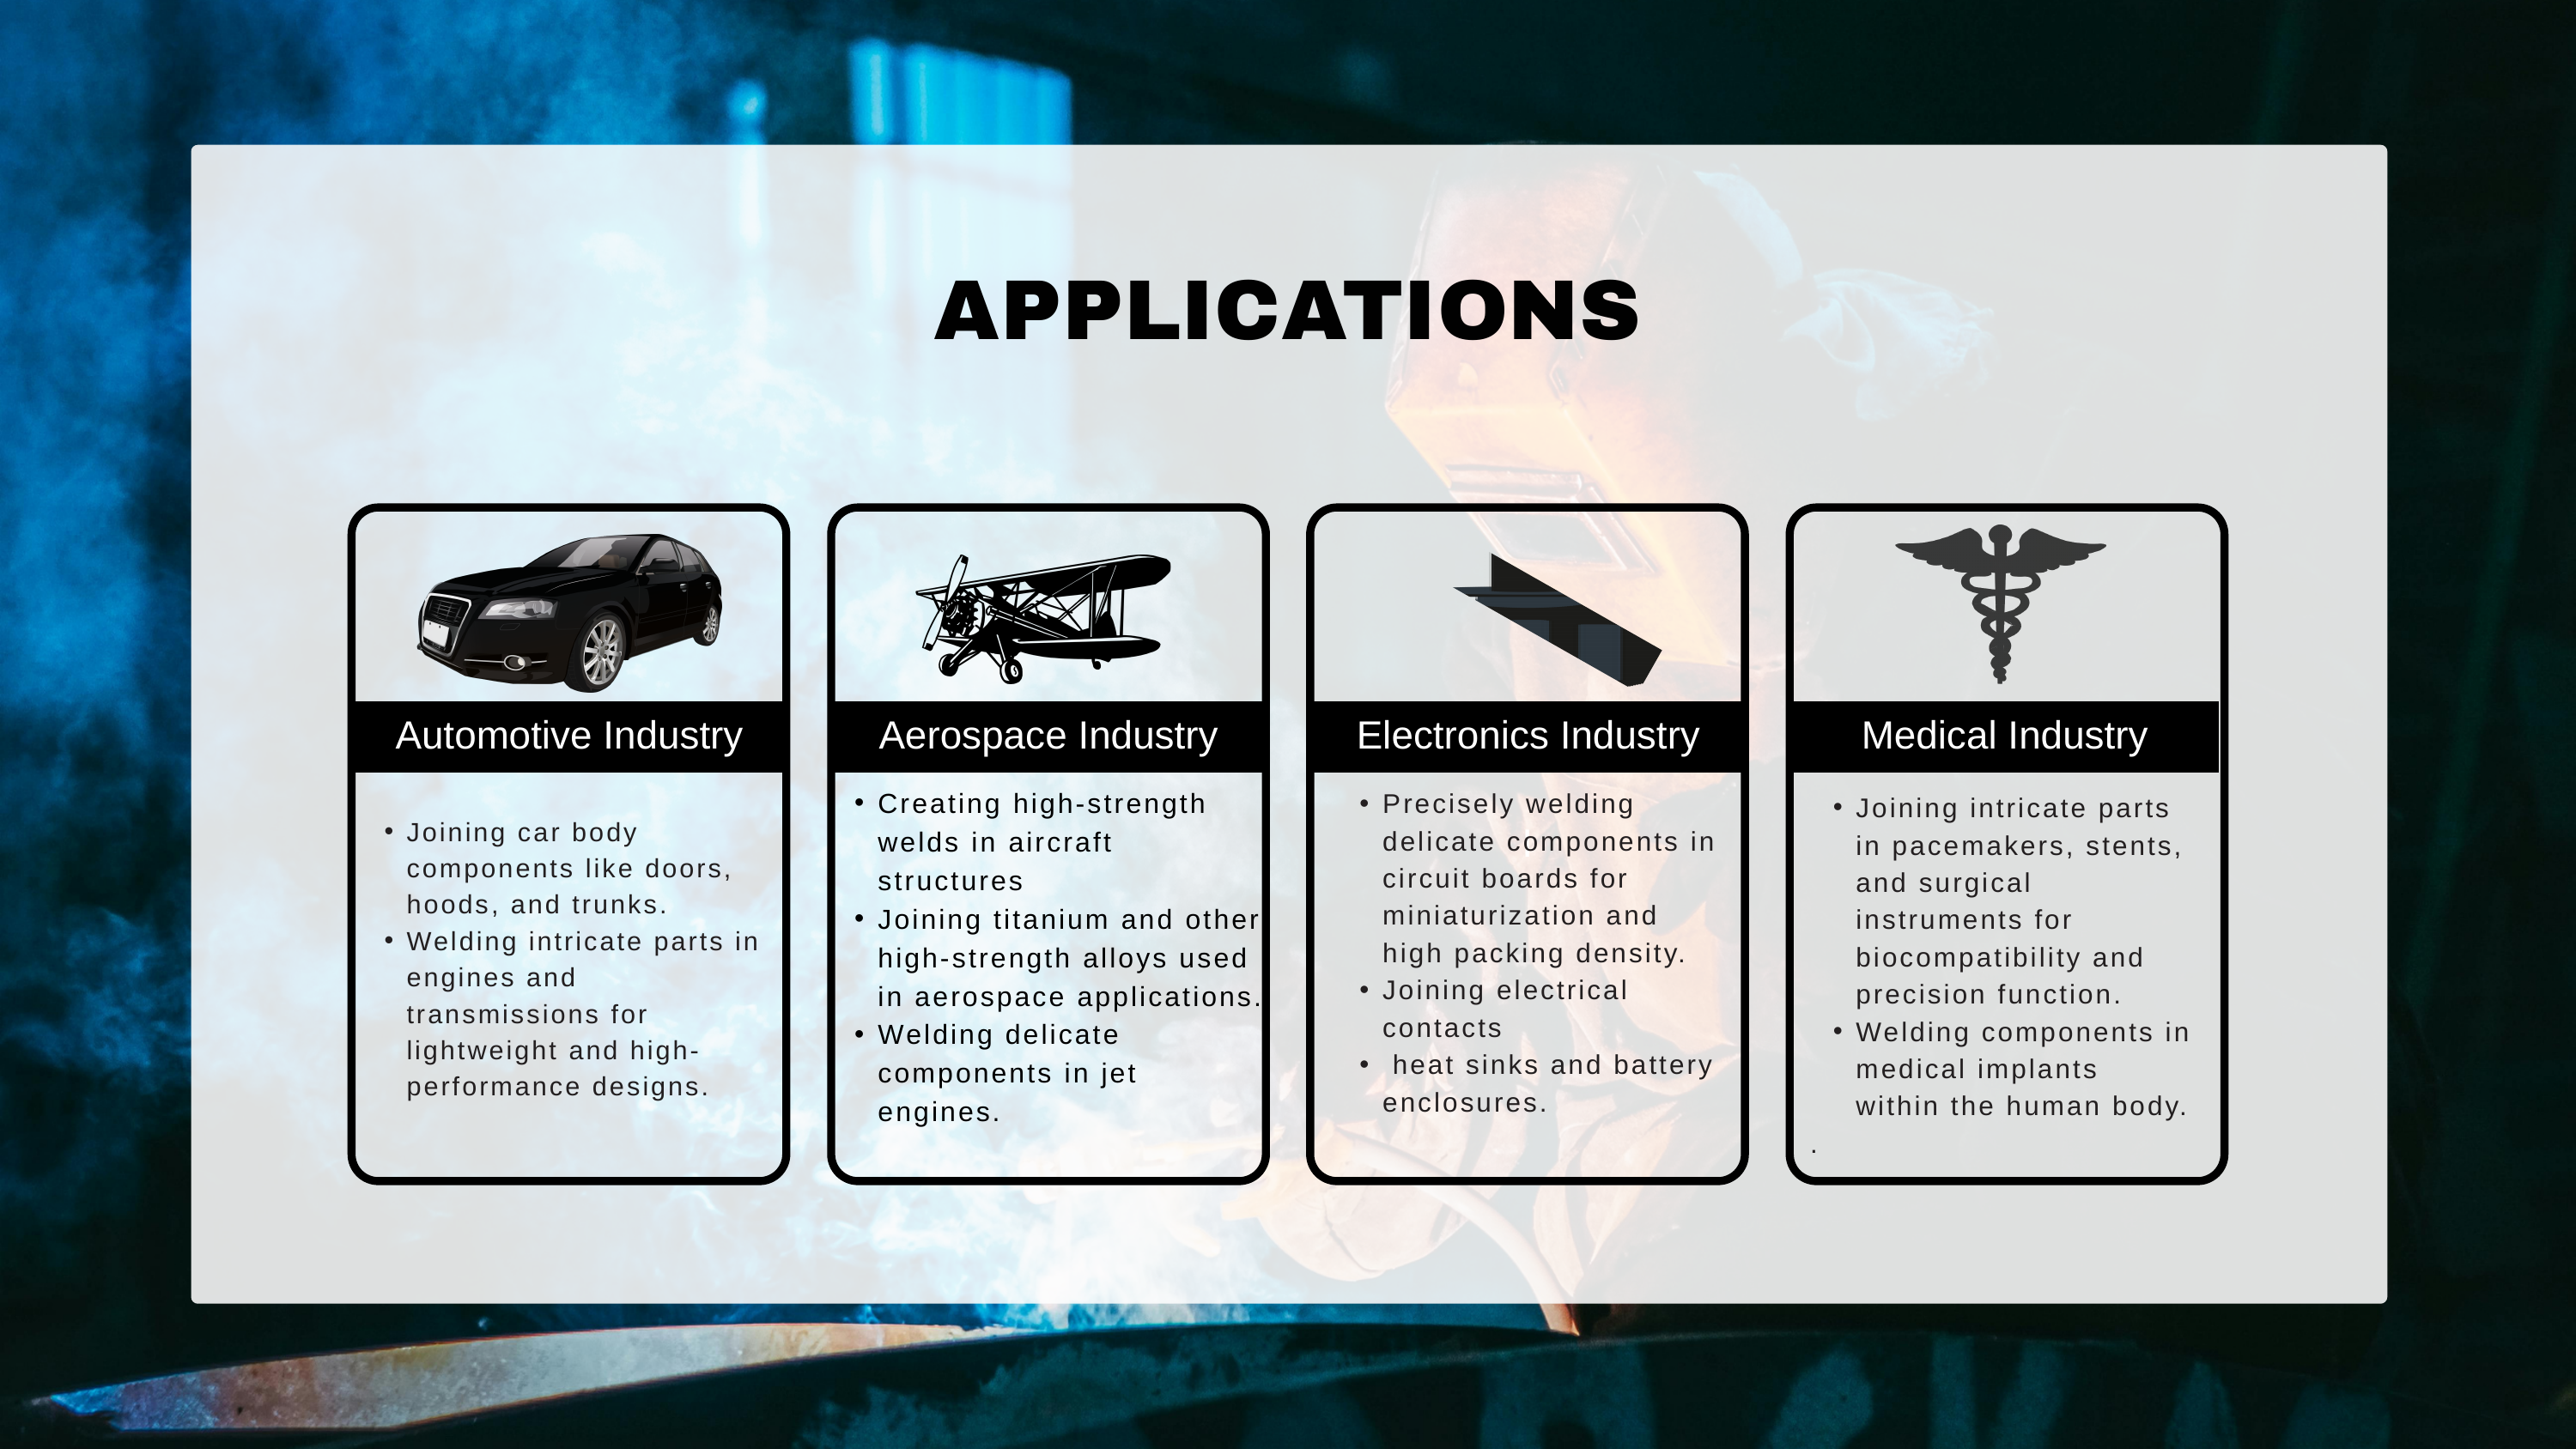

APPLICATIONS

I

Automotive Industry

Aerospace Industry

Electronics Industry

Medical Industry
Creating high-strength welds in aircraft structures
Joining titanium and other high-strength alloys used in aerospace applications.
Welding delicate components in jet engines.

Precisely welding delicate components in circuit boards for miniaturization and high packing density.
Joining electrical contacts
 heat sinks and battery enclosures.

Joining intricate parts in pacemakers, stents, and surgical instruments for biocompatibility and precision function.
Welding components in medical implants within the human body.
.

Joining car body components like doors, hoods, and trunks.
Welding intricate parts in engines and transmissions for lightweight and high-performance designs.